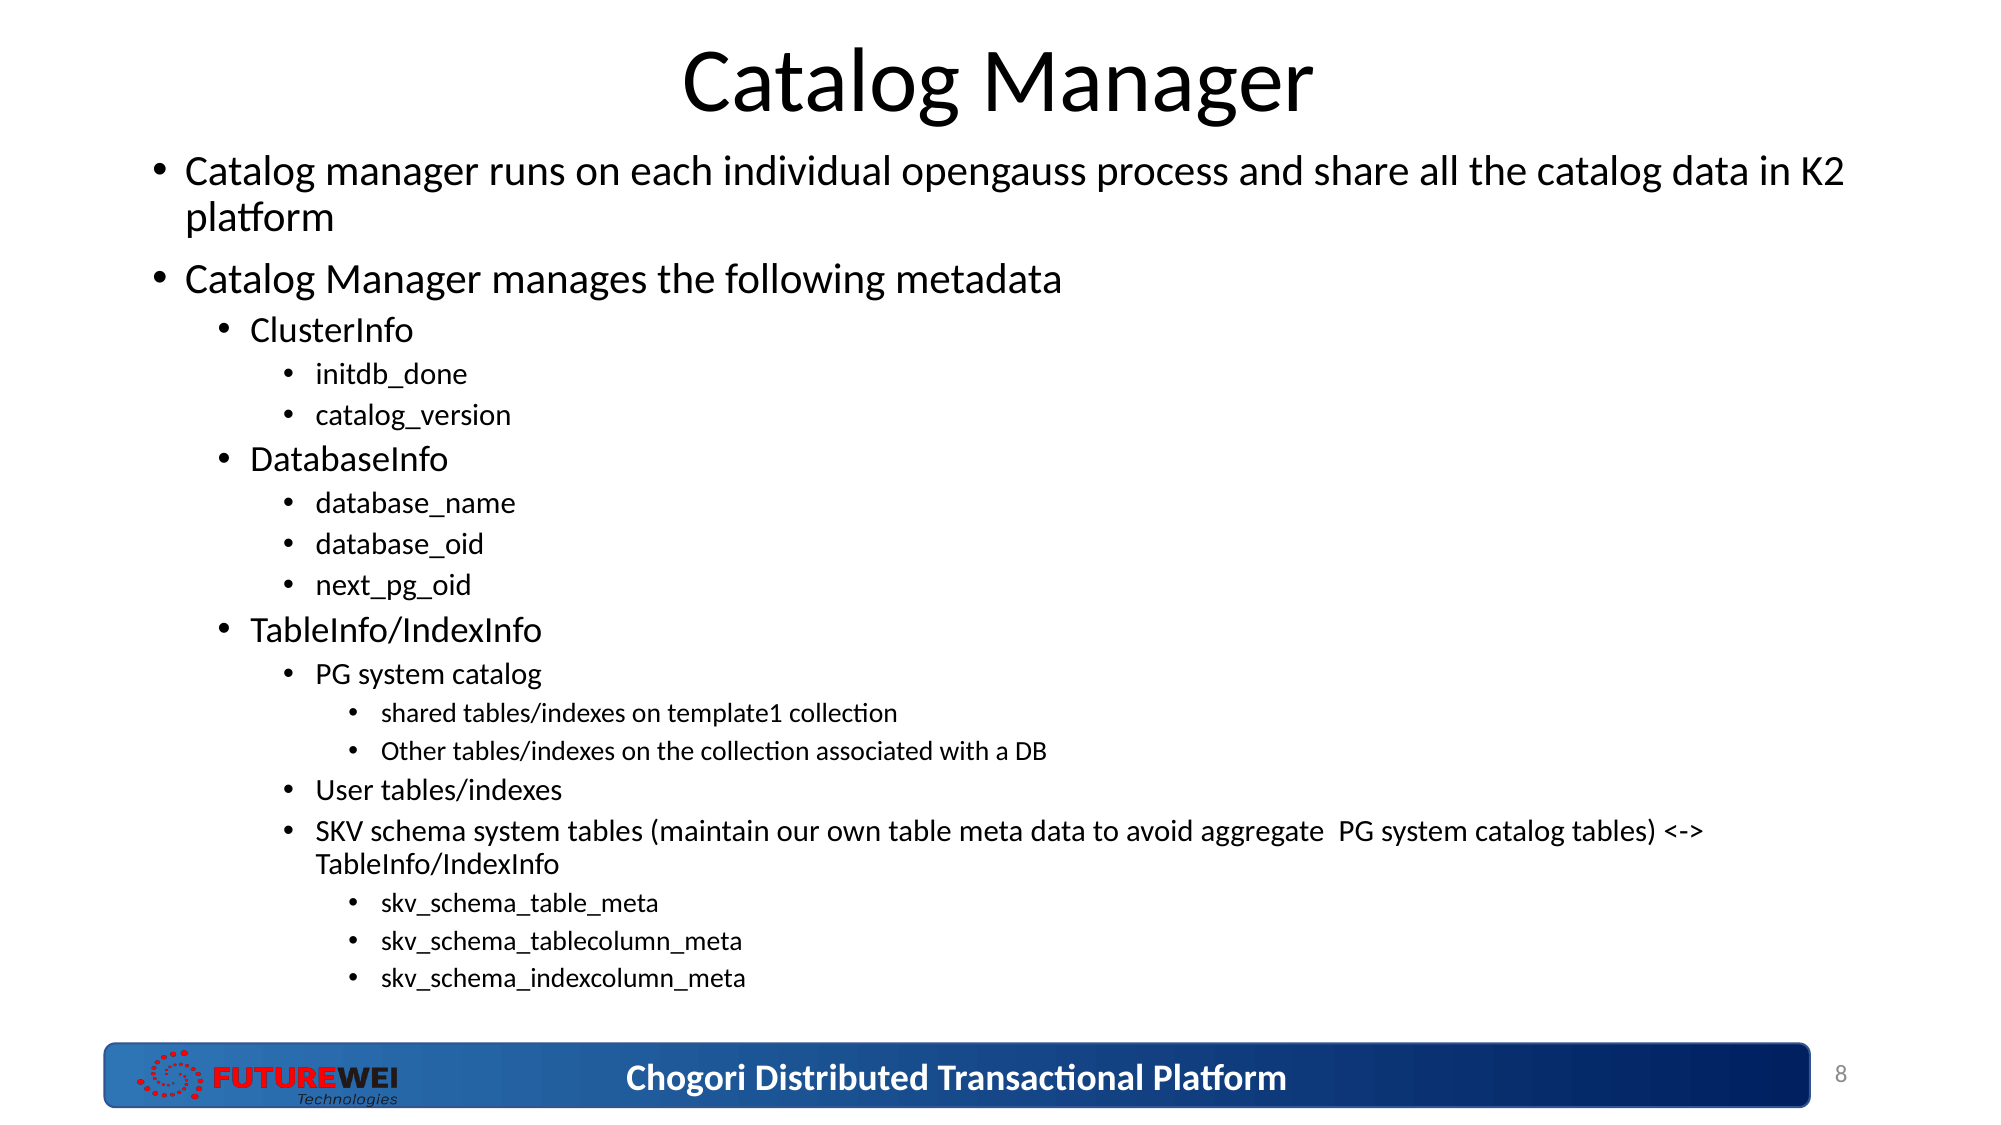

# Catalog Manager
Catalog manager runs on each individual opengauss process and share all the catalog data in K2 platform
Catalog Manager manages the following metadata
ClusterInfo
initdb_done
catalog_version
DatabaseInfo
database_name
database_oid
next_pg_oid
TableInfo/IndexInfo
PG system catalog
shared tables/indexes on template1 collection
Other tables/indexes on the collection associated with a DB
User tables/indexes
SKV schema system tables (maintain our own table meta data to avoid aggregate  PG system catalog tables) <-> TableInfo/IndexInfo
skv_schema_table_meta
skv_schema_tablecolumn_meta
skv_schema_indexcolumn_meta
8